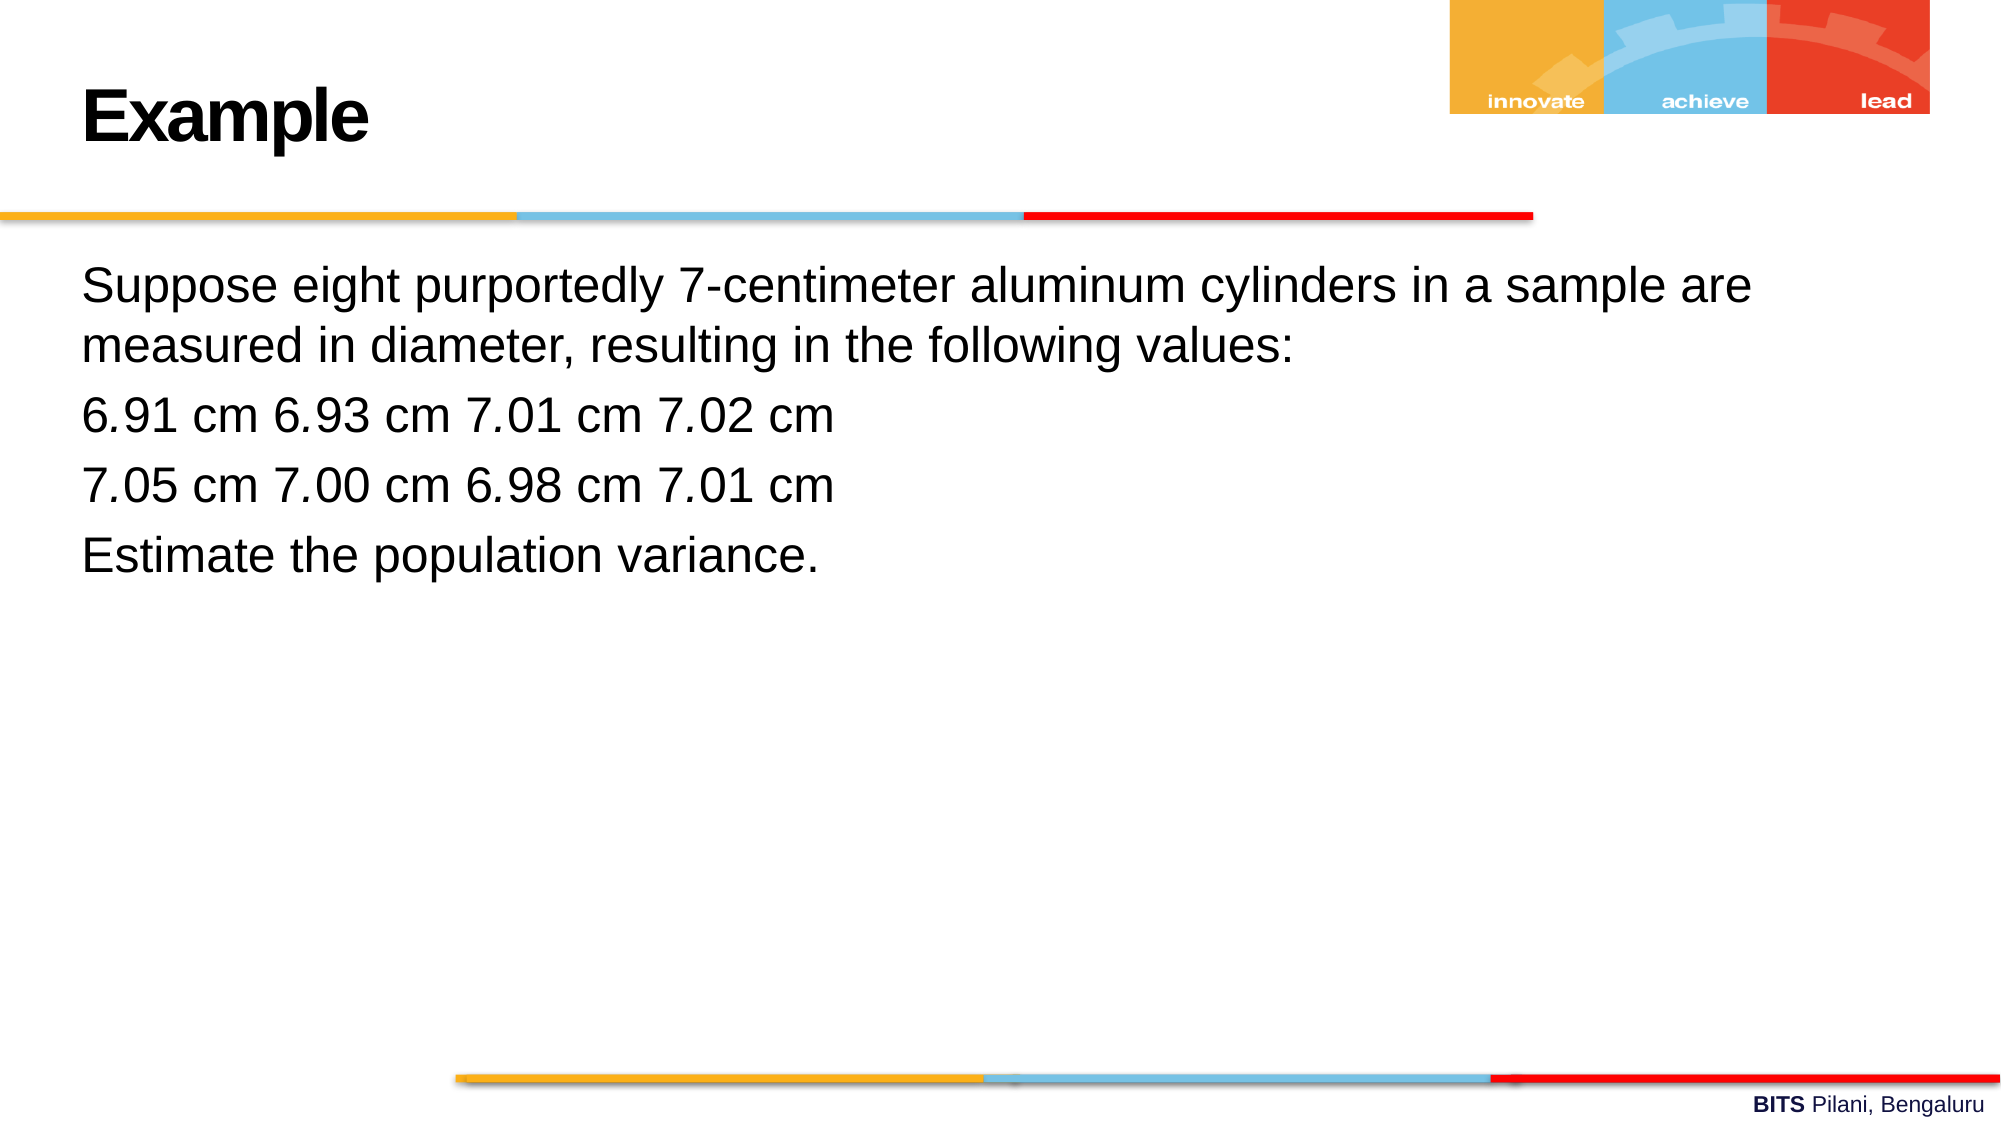

Example
Suppose eight purportedly 7-centimeter aluminum cylinders in a sample are measured in diameter, resulting in the following values:
6.91 cm 6.93 cm 7.01 cm 7.02 cm
7.05 cm 7.00 cm 6.98 cm 7.01 cm
Estimate the population variance.